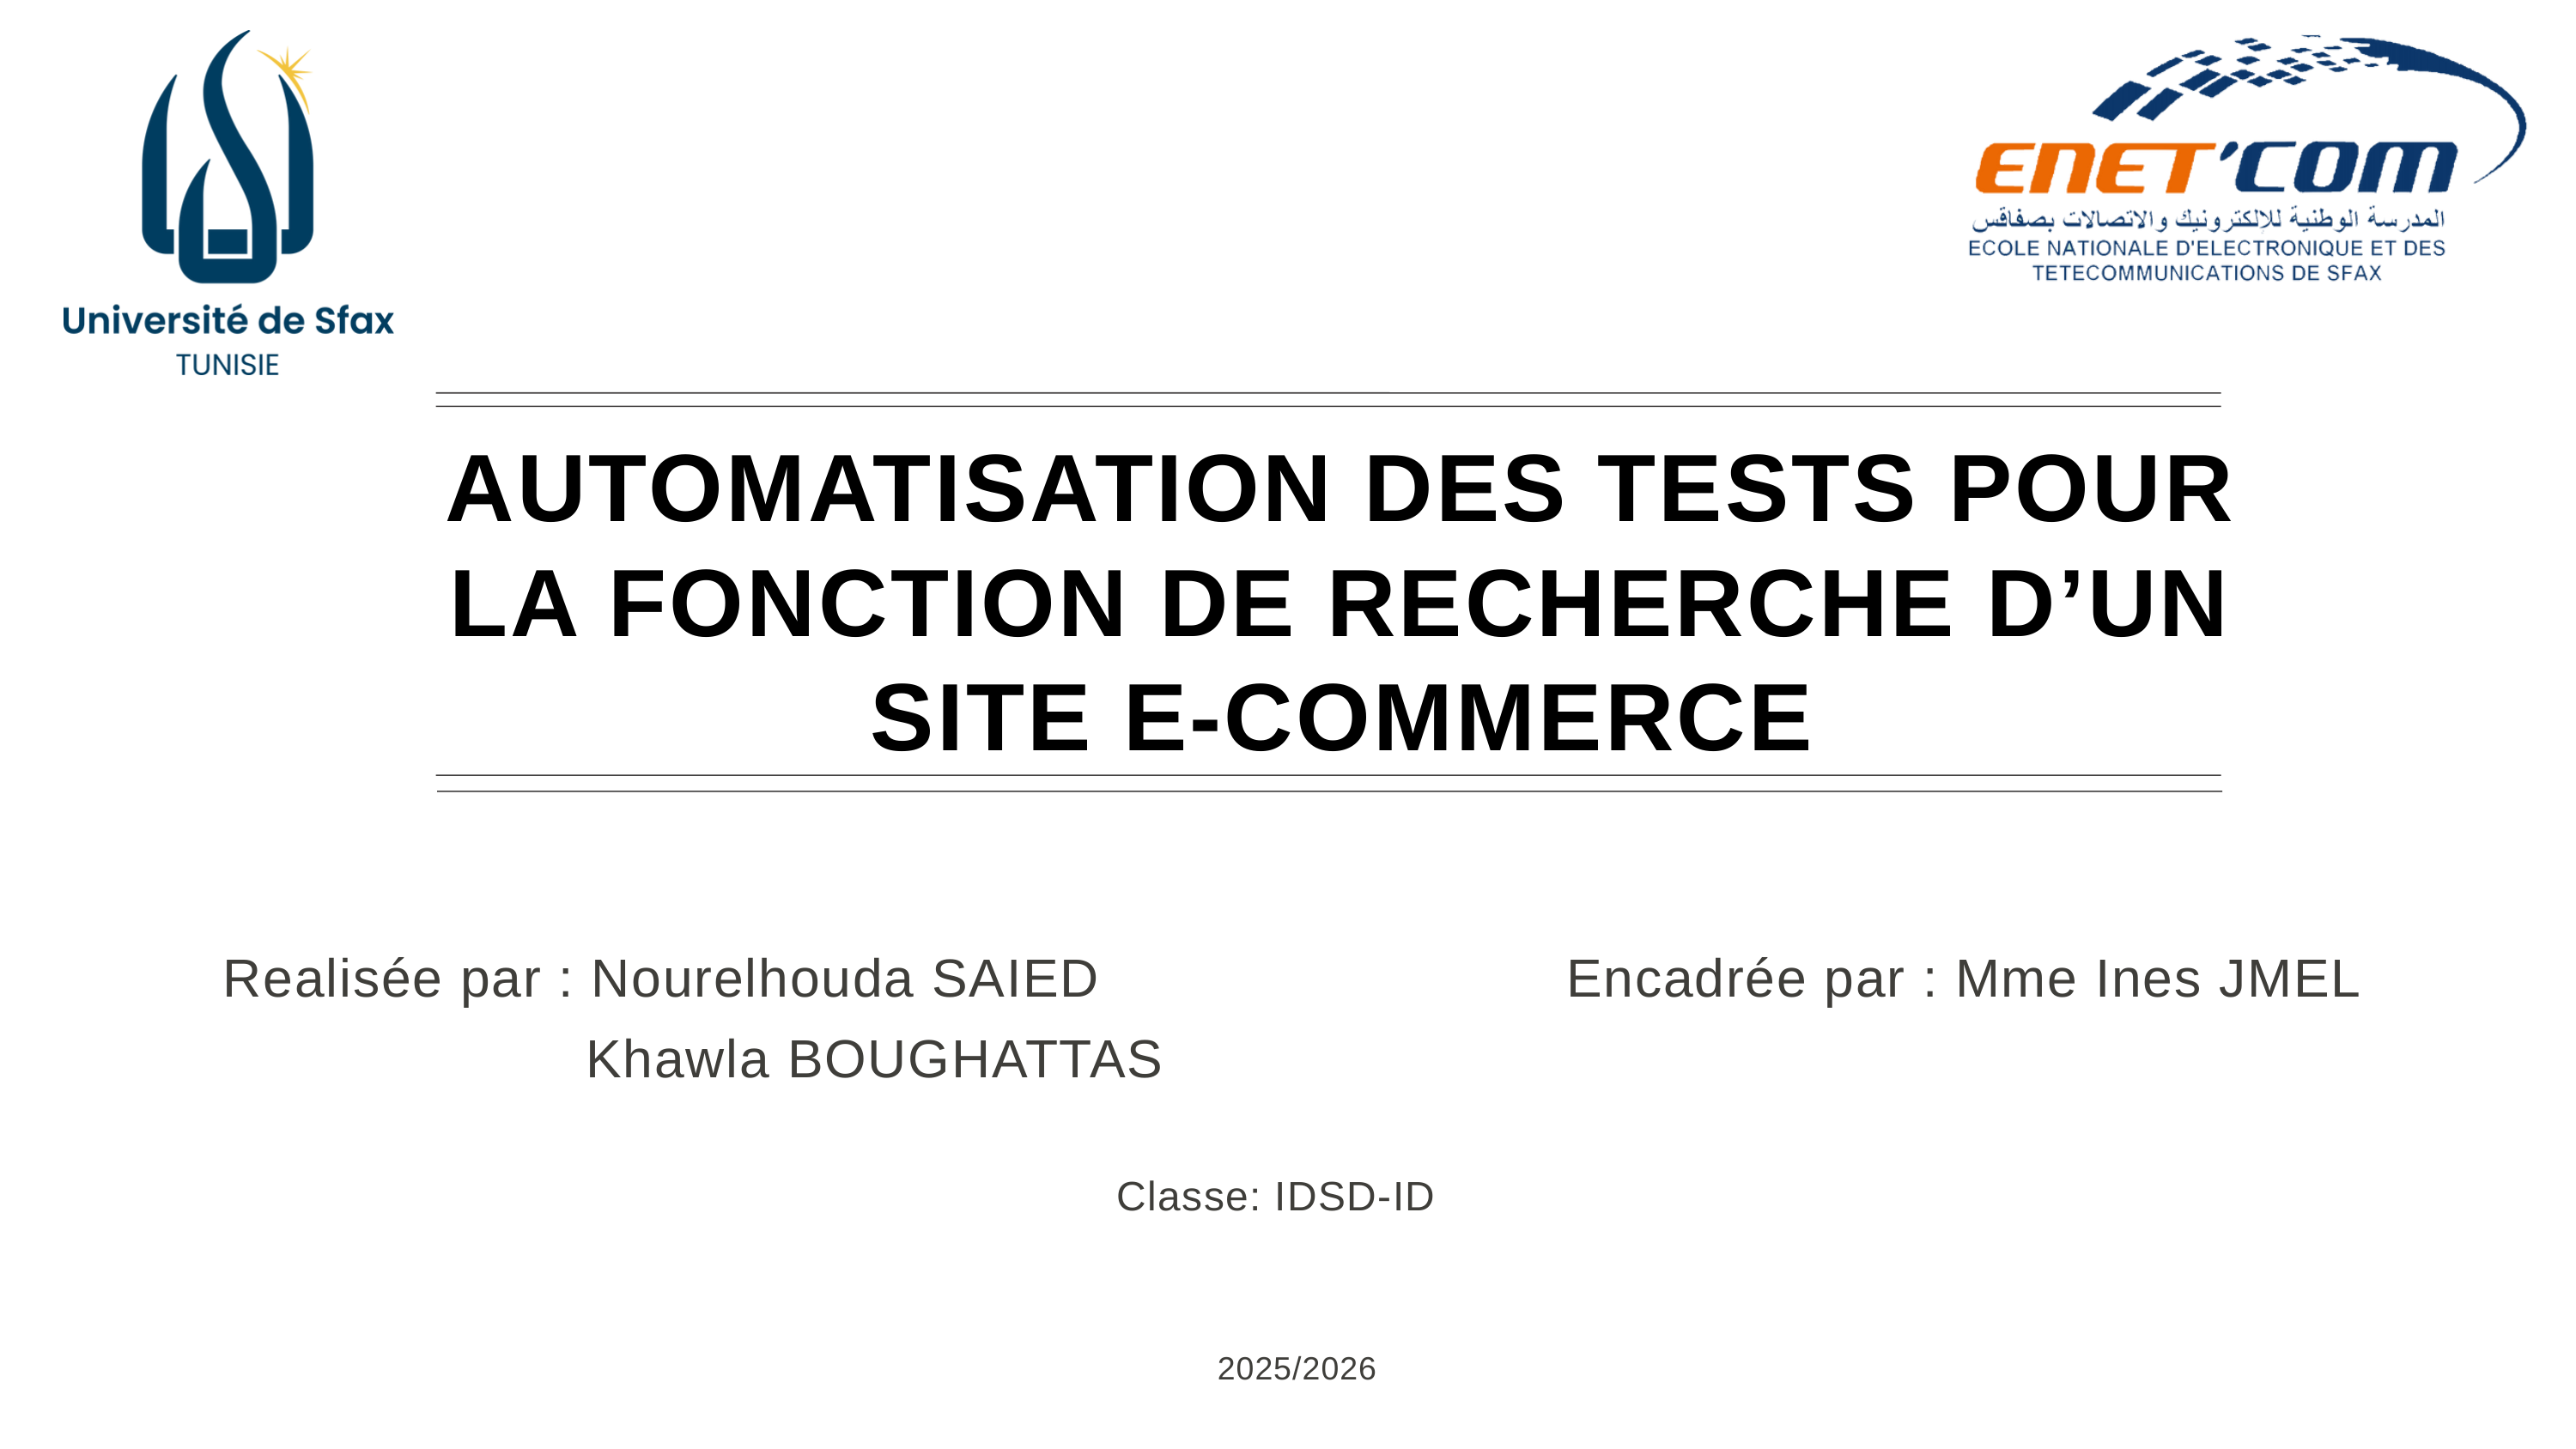

AUTOMATISATION DES TESTS POUR LA FONCTION DE RECHERCHE D’UN SITE E-COMMERCE

Realisée par : Nourelhouda SAIED
                          Khawla BOUGHATTAS
Encadrée par : Mme Ines JMEL
Classe: IDSD-ID
2025/2026